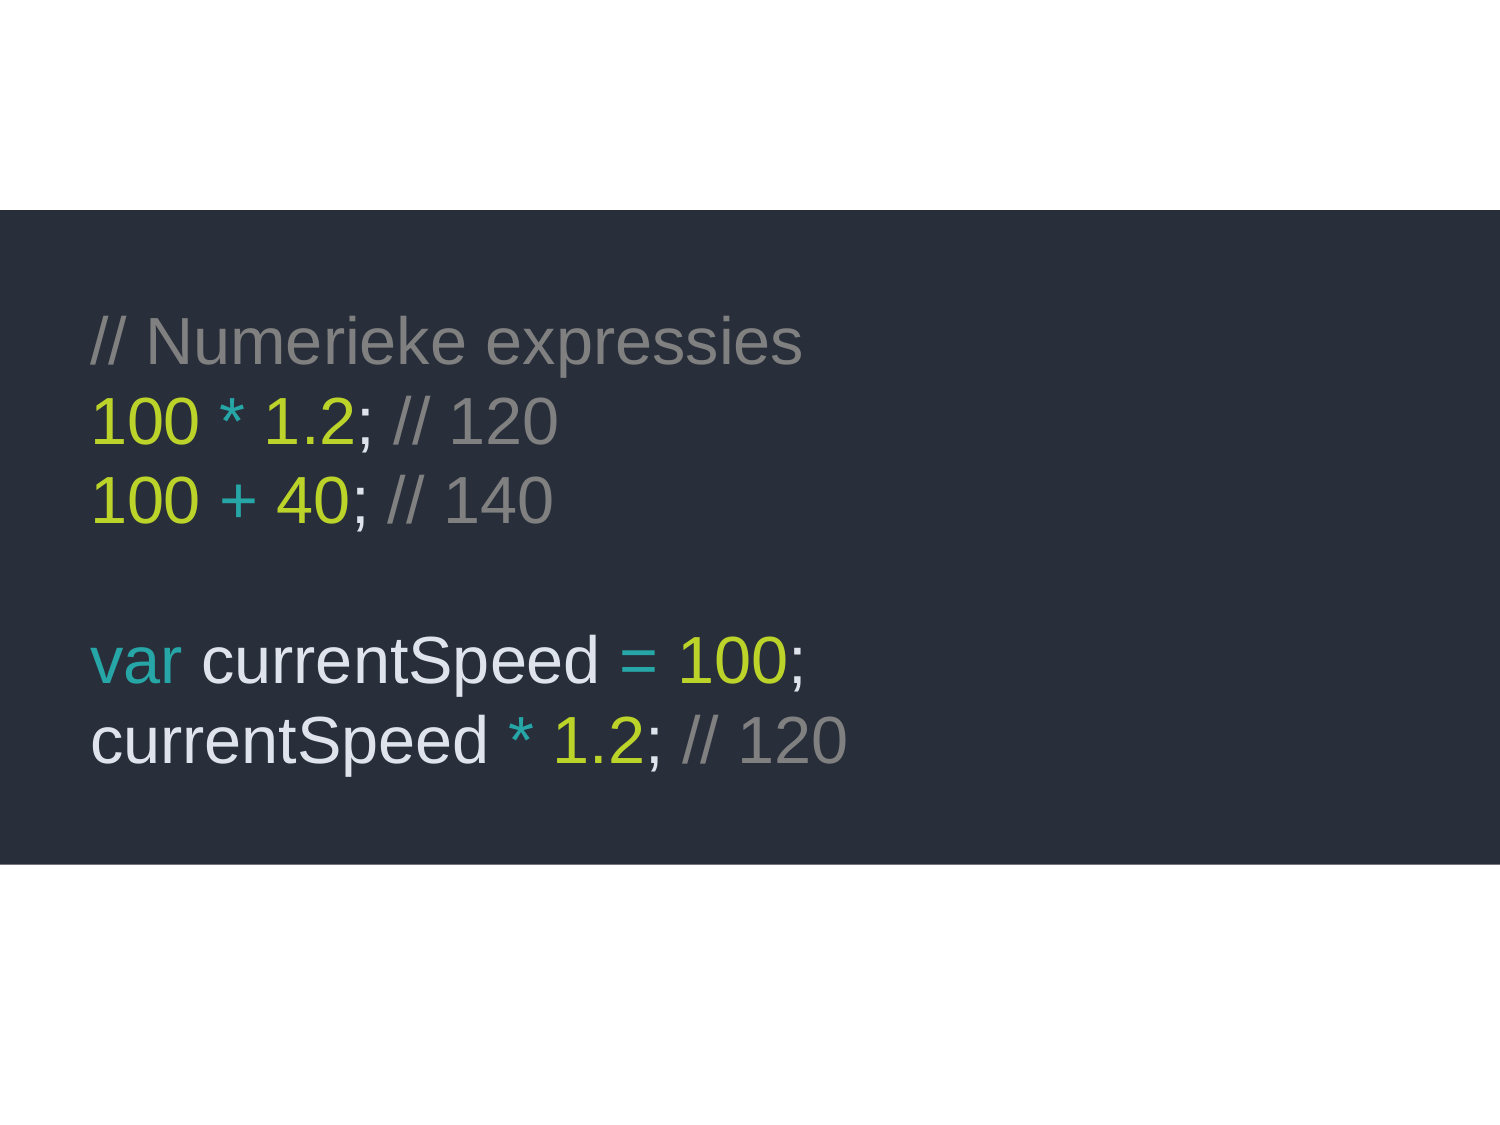

// Numerieke expressies
100 * 1.2; // 120
100 + 40; // 140
var currentSpeed = 100;
currentSpeed * 1.2; // 120